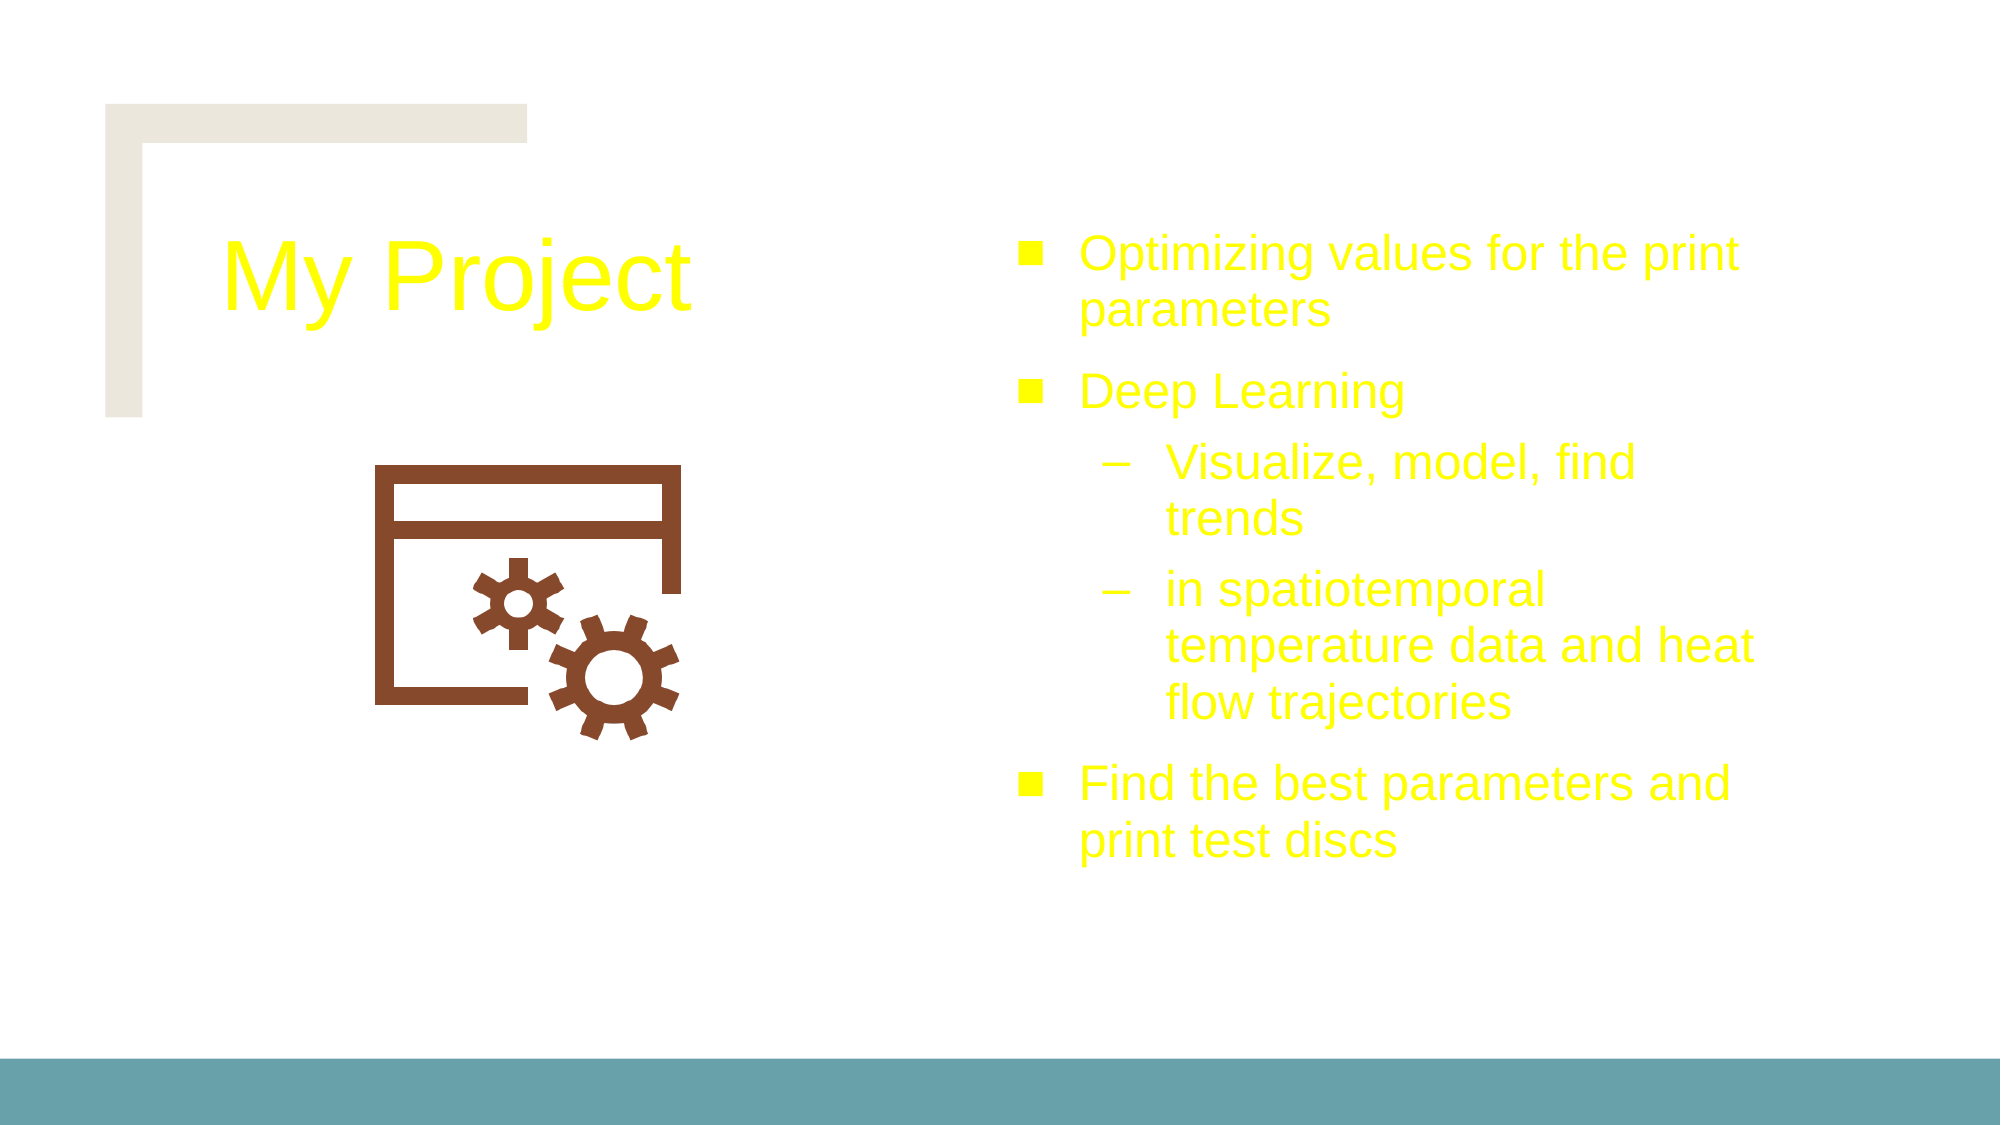

# My Project
Optimizing values for the print parameters
Deep Learning
Visualize, model, find trends
in spatiotemporal temperature data and heat flow trajectories
Find the best parameters and print test discs

7